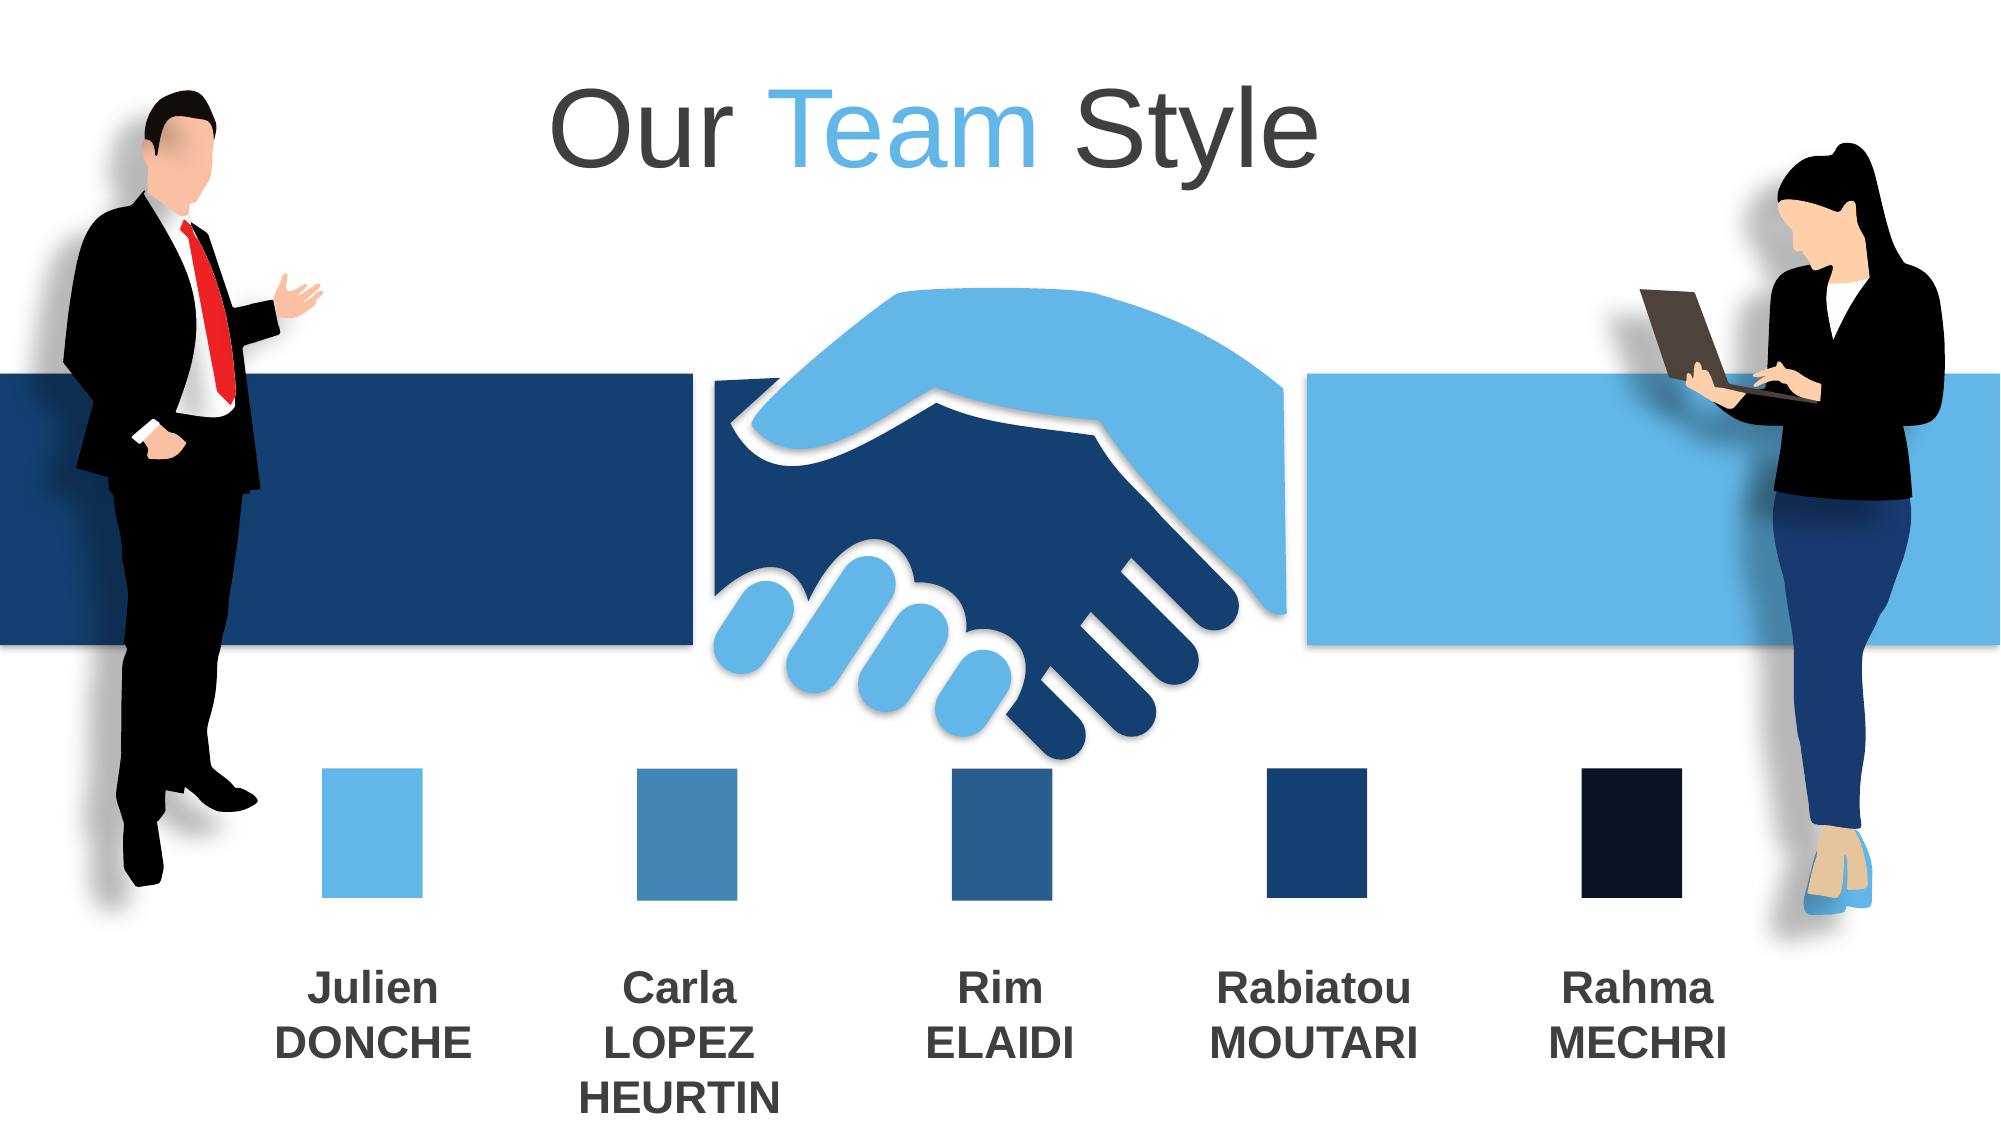

Our Team Style

Rabiatou
MOUTARI
Julien
DONCHE
Carla
LOPEZ HEURTIN

Rim
ELAIDI
Rahma
MECHRI